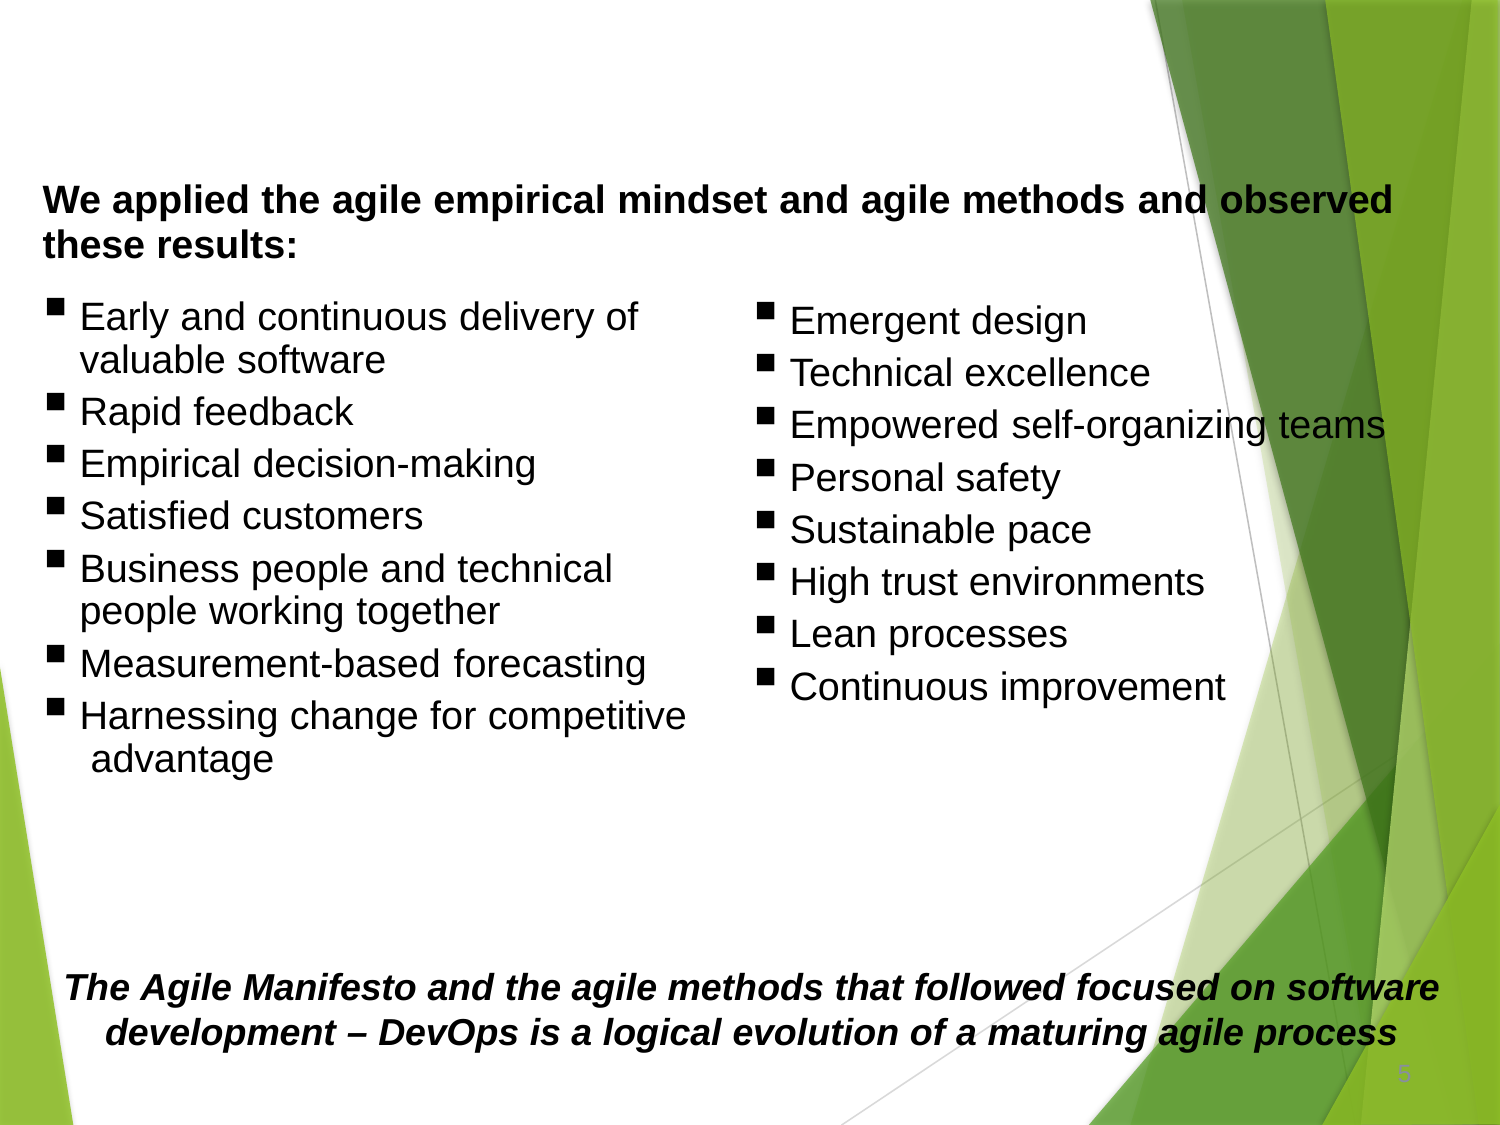

# Let’s Review Our Progress with Agile So Far…
We applied the agile empirical mindset and agile methods and observed
these results:
Early and continuous delivery of
Emergent design
Technical excellence
Empowered self-organizing teams
Personal safety
Sustainable pace
High trust environments
Lean processes
Continuous improvement
valuable software
Rapid feedback
Empirical decision-making
Satisfied customers
Business people and technical
people working together
Measurement-based forecasting
Harnessing change for competitive  advantage
The Agile Manifesto and the agile methods that followed focused on software
development – DevOps is a logical evolution of a maturing agile process
5